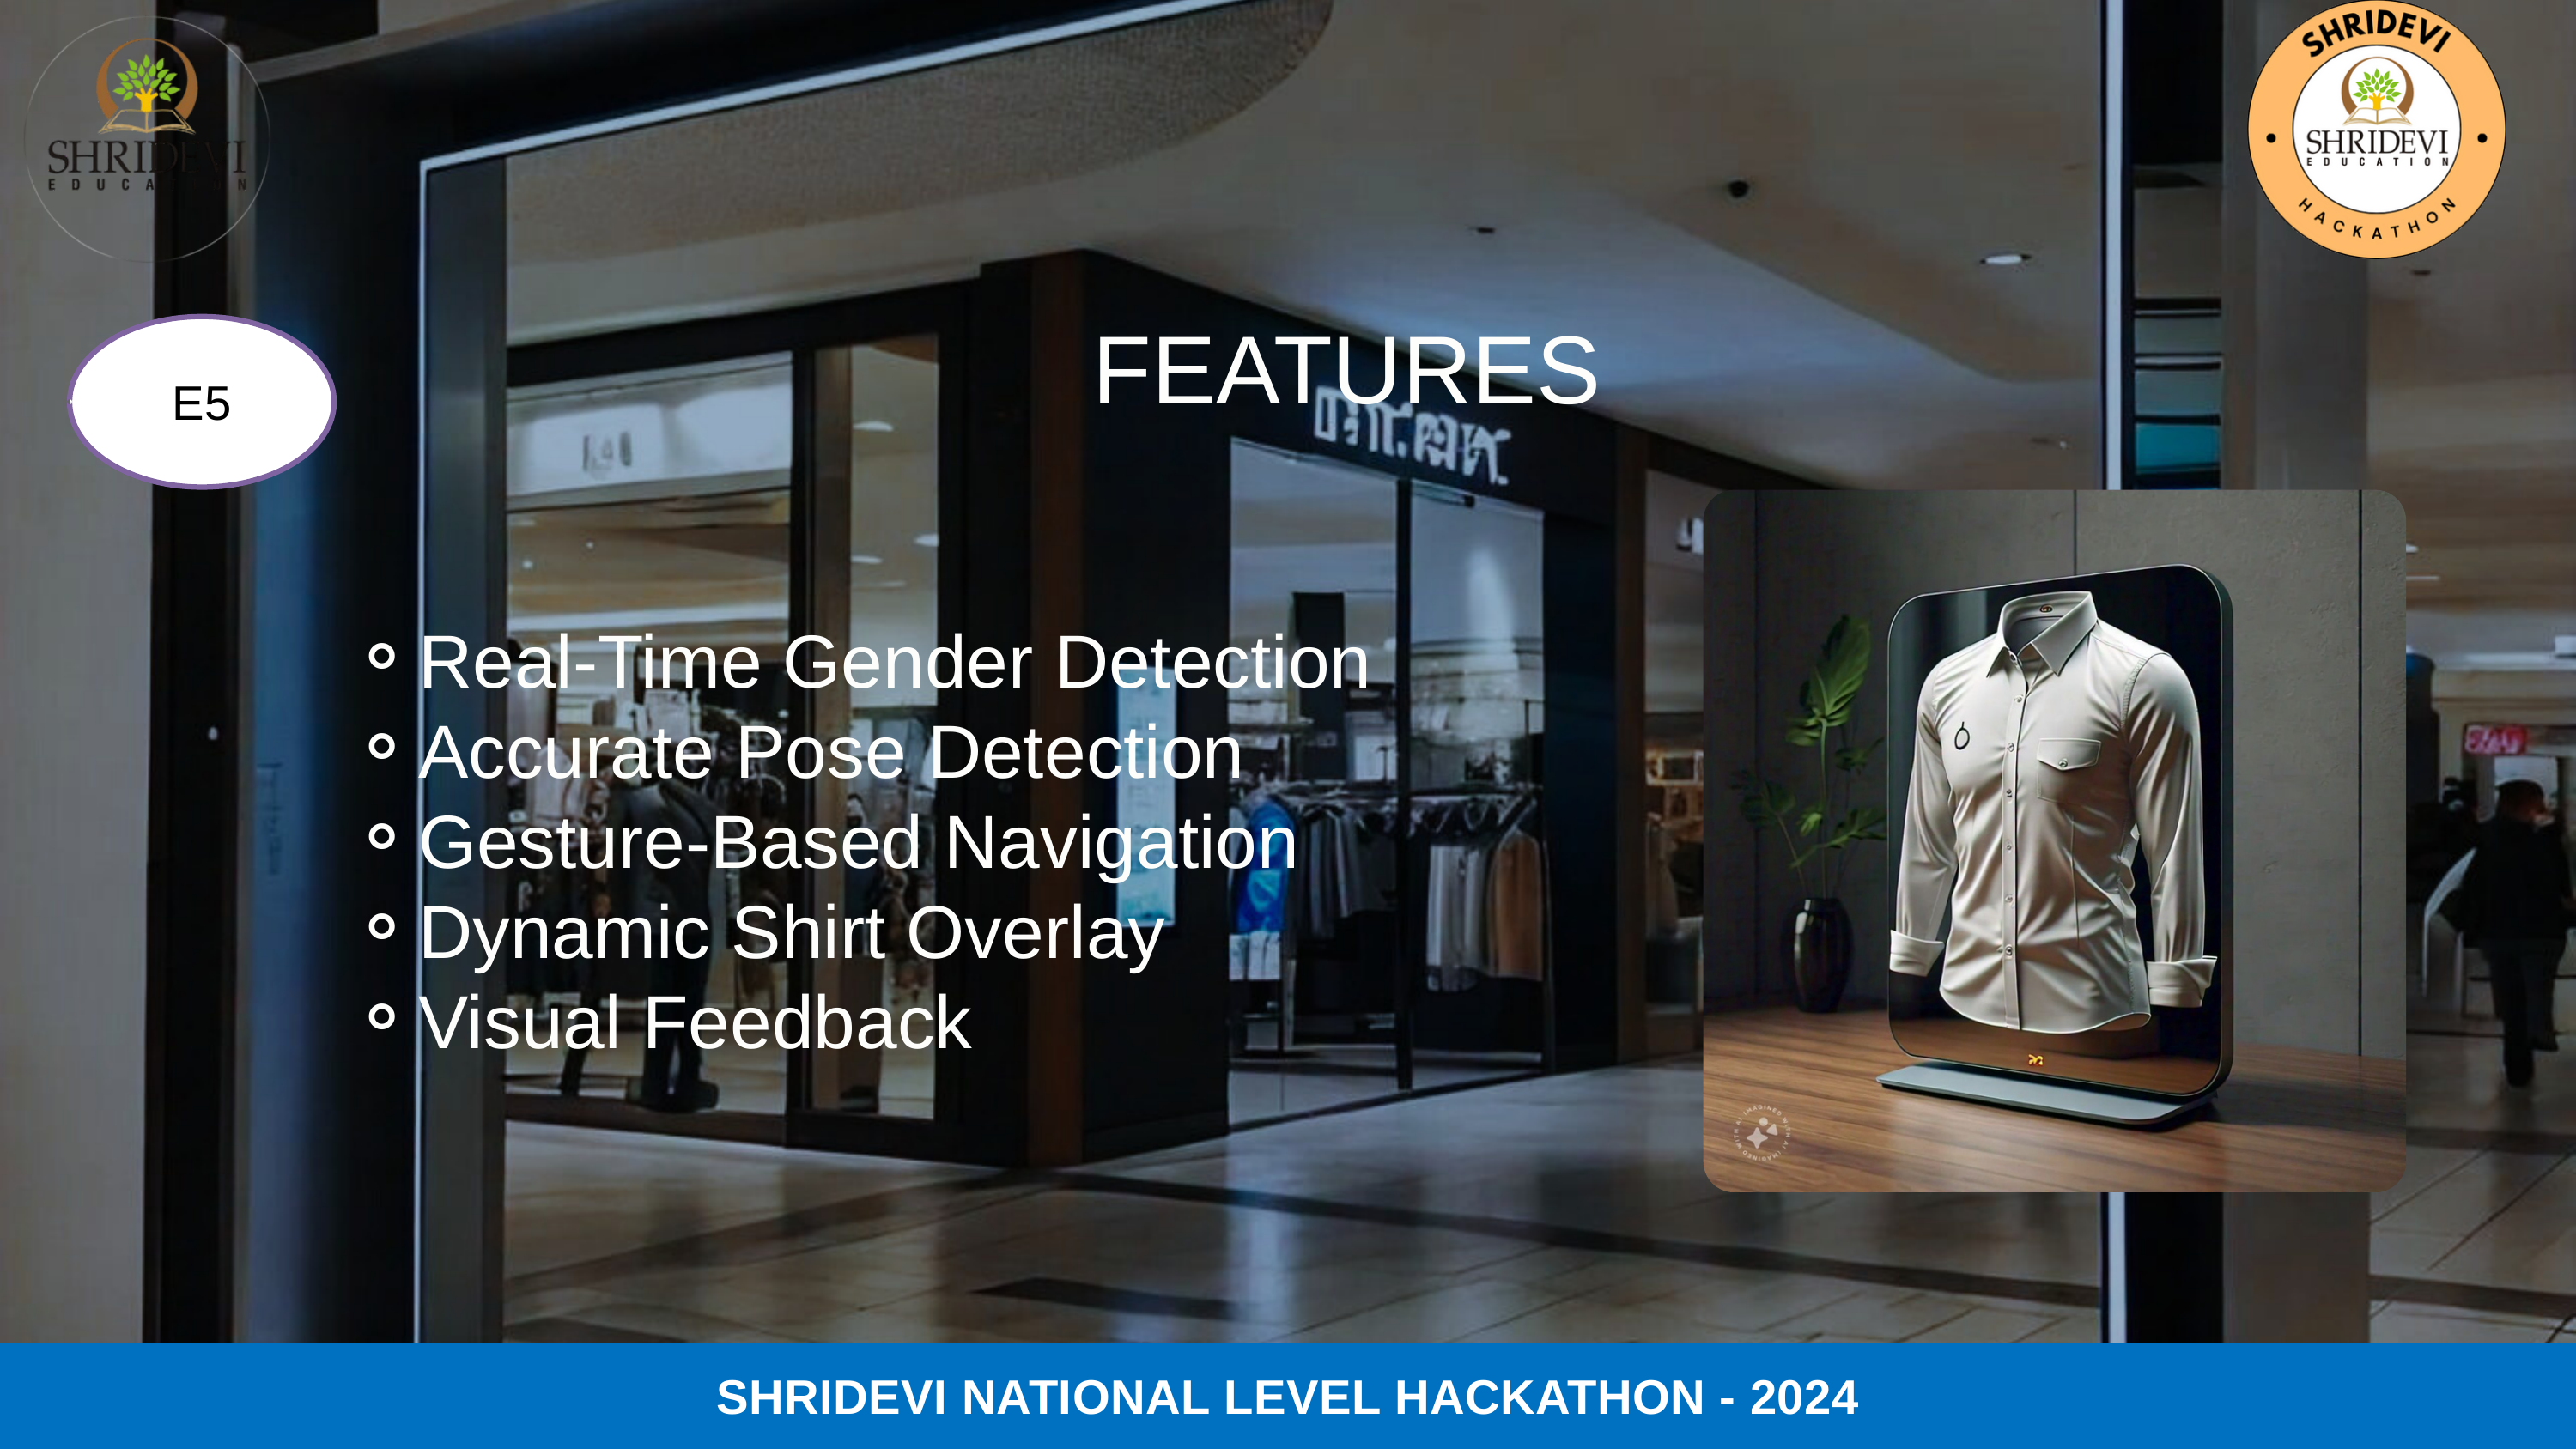

FEATURES

E5

Real-Time Gender Detection
Accurate Pose Detection
Gesture-Based Navigation
Dynamic Shirt Overlay
Visual Feedback

SHRIDEVI NATIONAL LEVEL HACKATHON - 2024

4
SHRIDEVI NATIONAL LEVEL HACKATHON - 2024